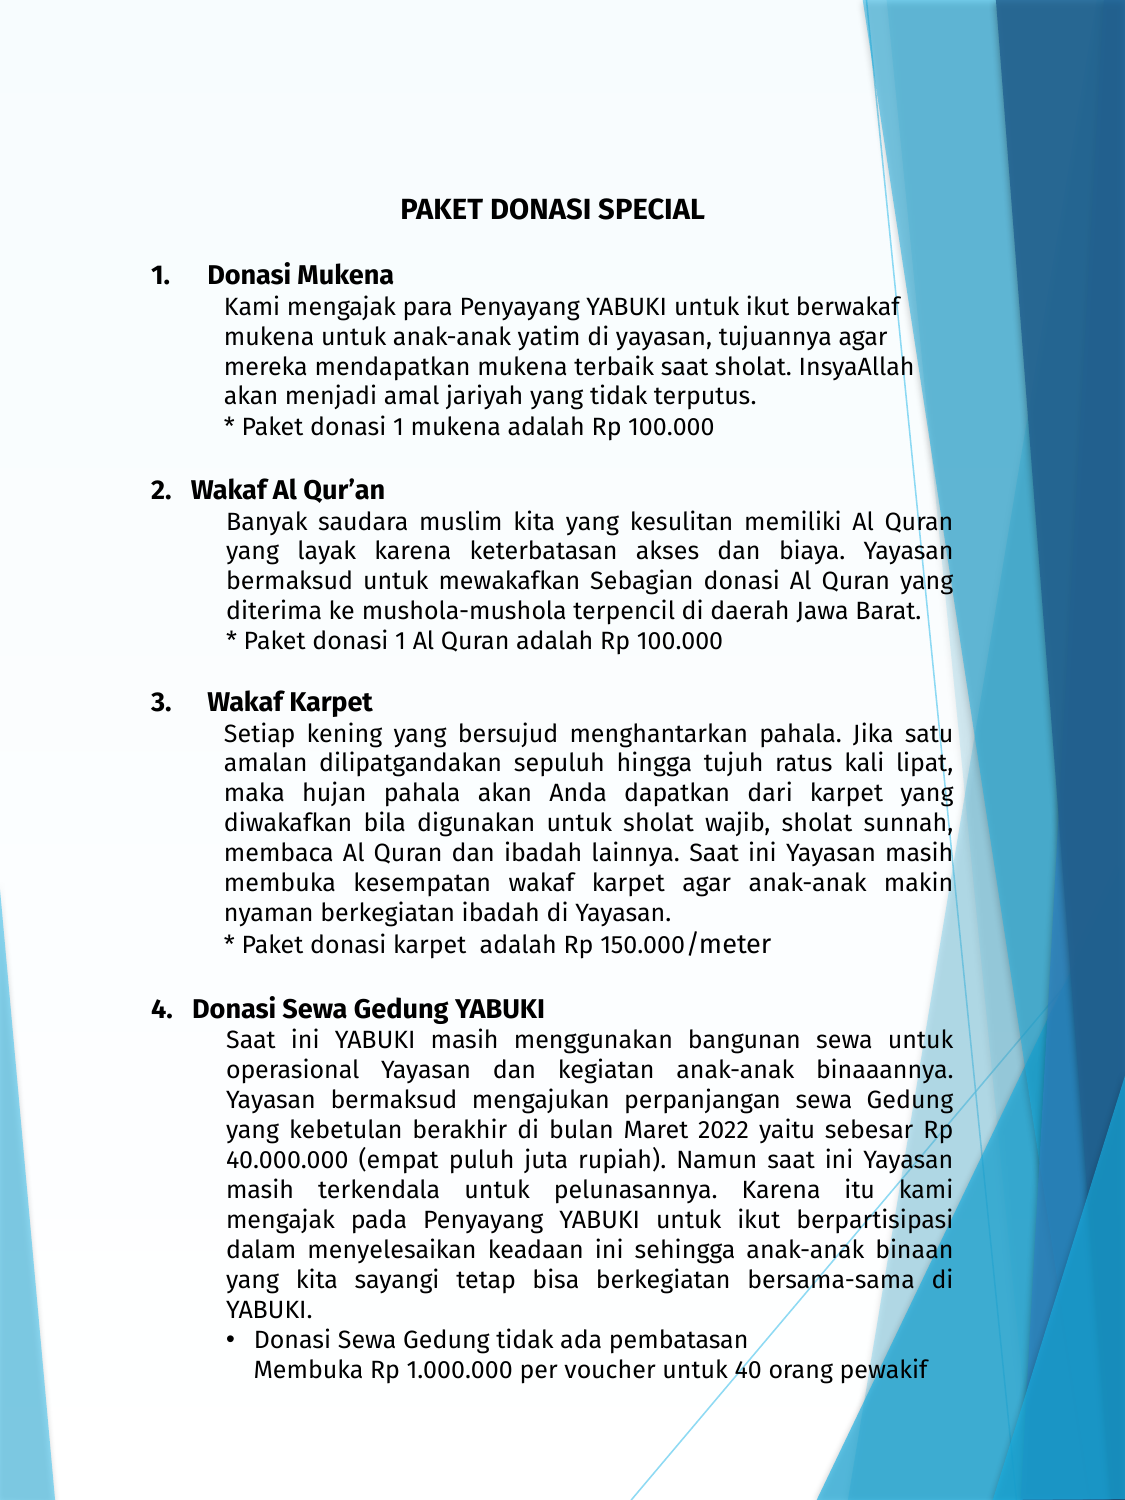

PAKET DONASI SPECIAL

Donasi Mukena
Kami mengajak para Penyayang YABUKI untuk ikut berwakaf mukena untuk anak-anak yatim di yayasan, tujuannya agar mereka mendapatkan mukena terbaik saat sholat. InsyaAllah akan menjadi amal jariyah yang tidak terputus.
* Paket donasi 1 mukena adalah Rp 100.000

2.   Wakaf Al Qur’an
Banyak saudara muslim kita yang kesulitan memiliki Al Quran yang layak karena keterbatasan akses dan biaya. Yayasan bermaksud untuk mewakafkan Sebagian donasi Al Quran yang diterima ke mushola-mushola terpencil di daerah Jawa Barat.
* Paket donasi 1 Al Quran adalah Rp 100.000

Wakaf Karpet
Setiap kening yang bersujud menghantarkan pahala. Jika satu amalan dilipatgandakan sepuluh hingga tujuh ratus kali lipat, maka hujan pahala akan Anda dapatkan dari karpet yang diwakafkan bila digunakan untuk sholat wajib, sholat sunnah, membaca Al Quran dan ibadah lainnya. Saat ini Yayasan masih membuka kesempatan wakaf karpet agar anak-anak makin nyaman berkegiatan ibadah di Yayasan.
* Paket donasi karpet  adalah Rp 150.000/meter

4.   Donasi Sewa Gedung YABUKI
Saat ini YABUKI masih menggunakan bangunan sewa untuk operasional Yayasan dan kegiatan anak-anak binaaannya. Yayasan bermaksud mengajukan perpanjangan sewa Gedung yang kebetulan berakhir di bulan Maret 2022 yaitu sebesar Rp 40.000.000 (empat puluh juta rupiah). Namun saat ini Yayasan masih terkendala untuk pelunasannya. Karena itu kami mengajak pada Penyayang YABUKI untuk ikut berpartisipasi dalam menyelesaikan keadaan ini sehingga anak-anak binaan yang kita sayangi tetap bisa berkegiatan bersama-sama di YABUKI.
Donasi Sewa Gedung tidak ada pembatasan
Membuka Rp 1.000.000 per voucher untuk 40 orang pewakif